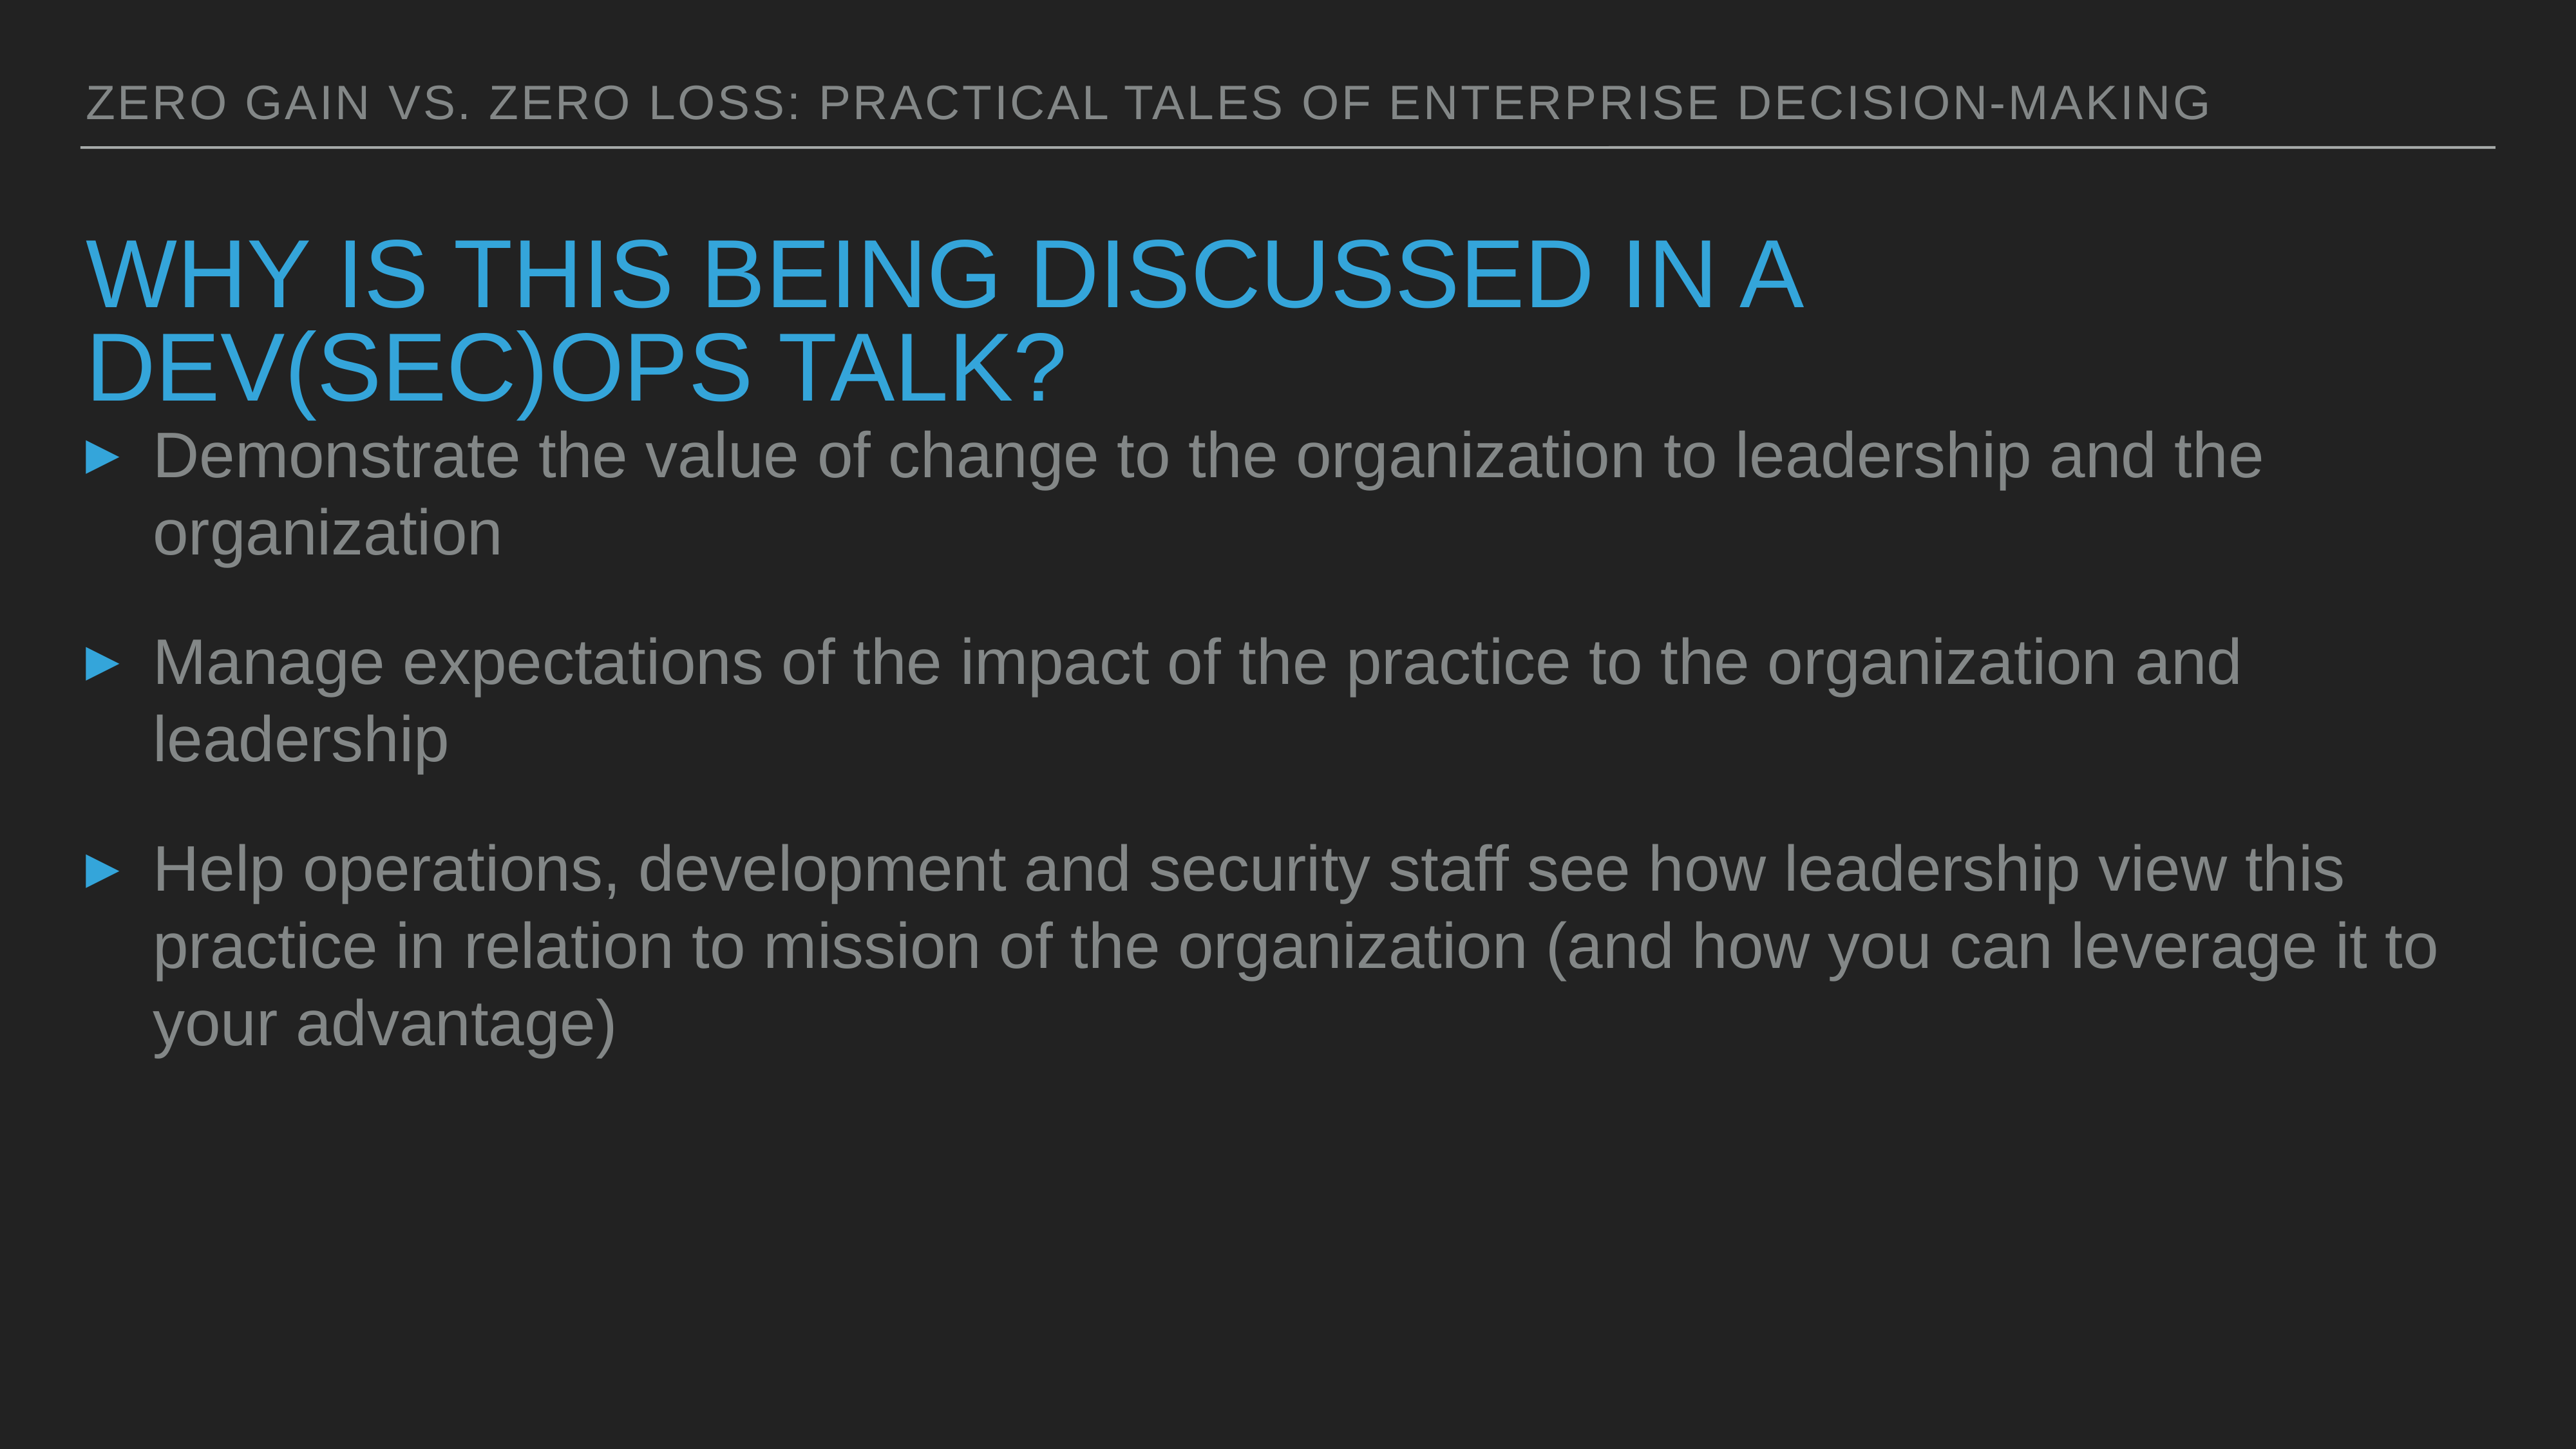

Zero Gain vs. Zero Loss: Practical Tales of Enterprise Decision-Making
# Why IS THIS BEING DISCUSSED IN A DEV(SEC)OPS Talk?
Demonstrate the value of change to the organization to leadership and the organization
Manage expectations of the impact of the practice to the organization and leadership
Help operations, development and security staff see how leadership view this practice in relation to mission of the organization (and how you can leverage it to your advantage)